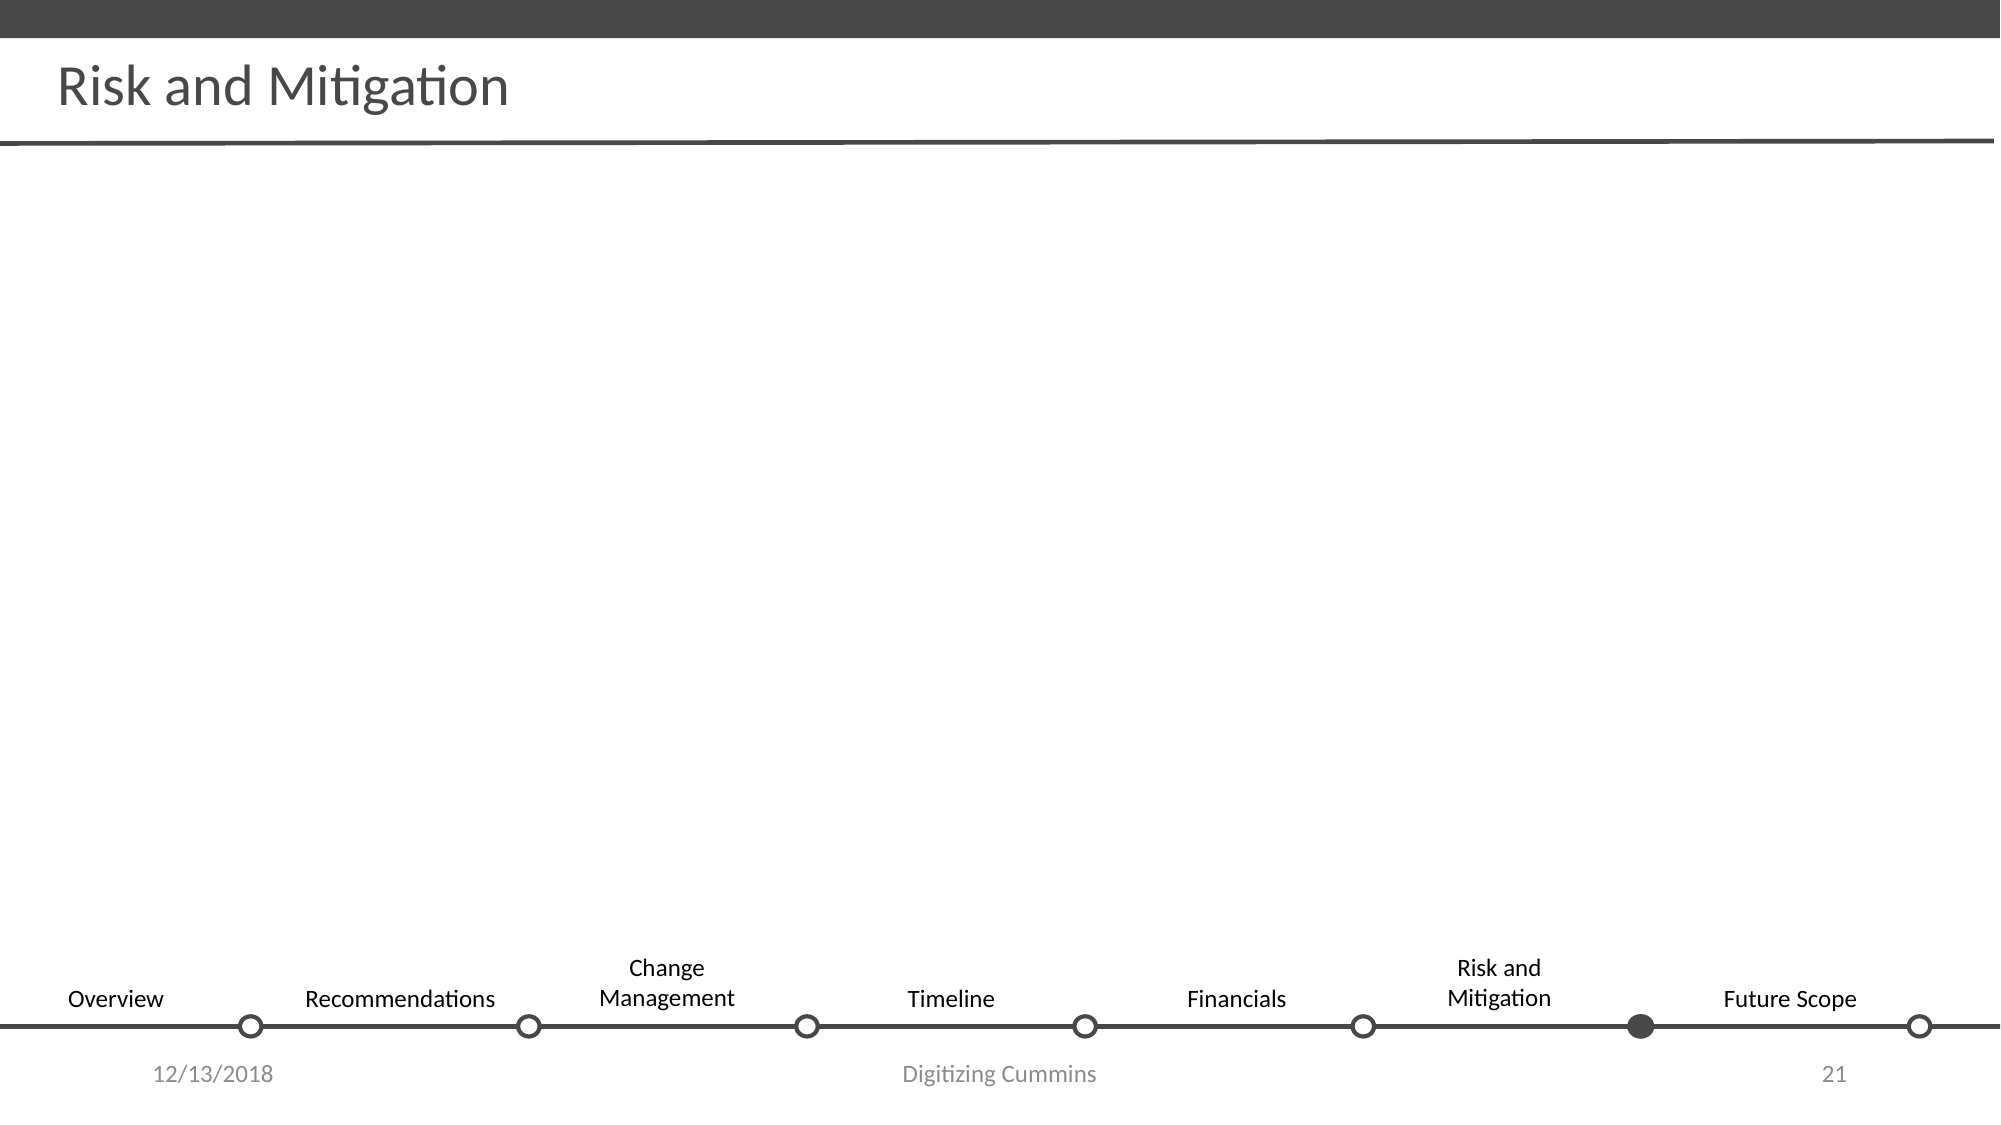

Risk and Mitigation

12/13/2018
Digitizing Cummins
21